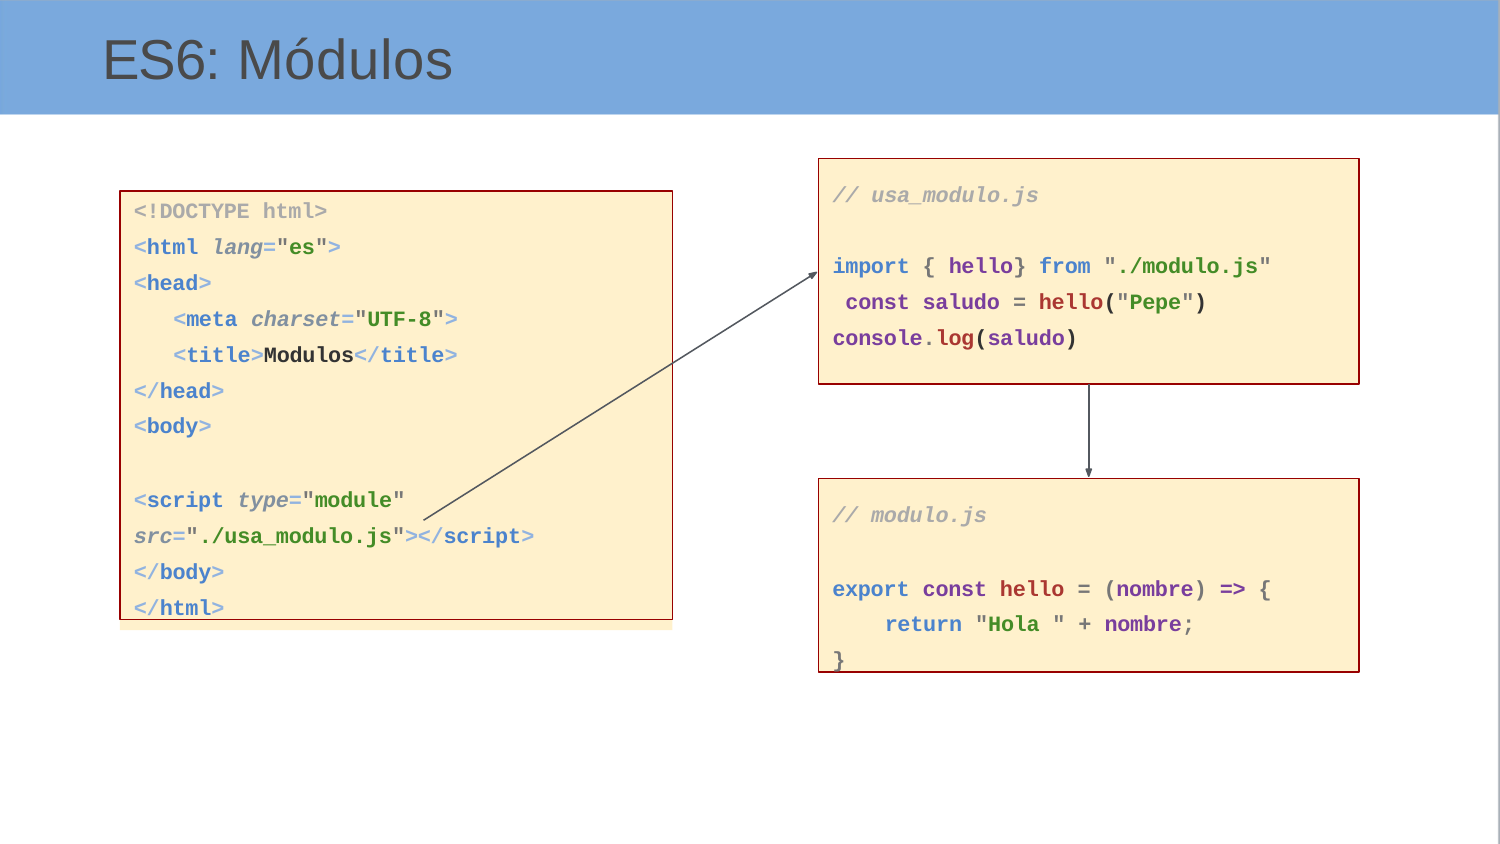

# ES6: Módulos

// usa_modulo.js
<!DOCTYPE html>
<html lang="es">
<head>
<meta charset="UTF-8">
<title>Modulos</title>
</head>
<body>

<script type="module"  src="./usa_modulo.js"></script>
</body>
</html>

import { hello} from "./modulo.js"  const saludo = hello("Pepe")  console.log(saludo)

// modulo.js

export const hello = (nombre) => {  return "Hola " + nombre;
}